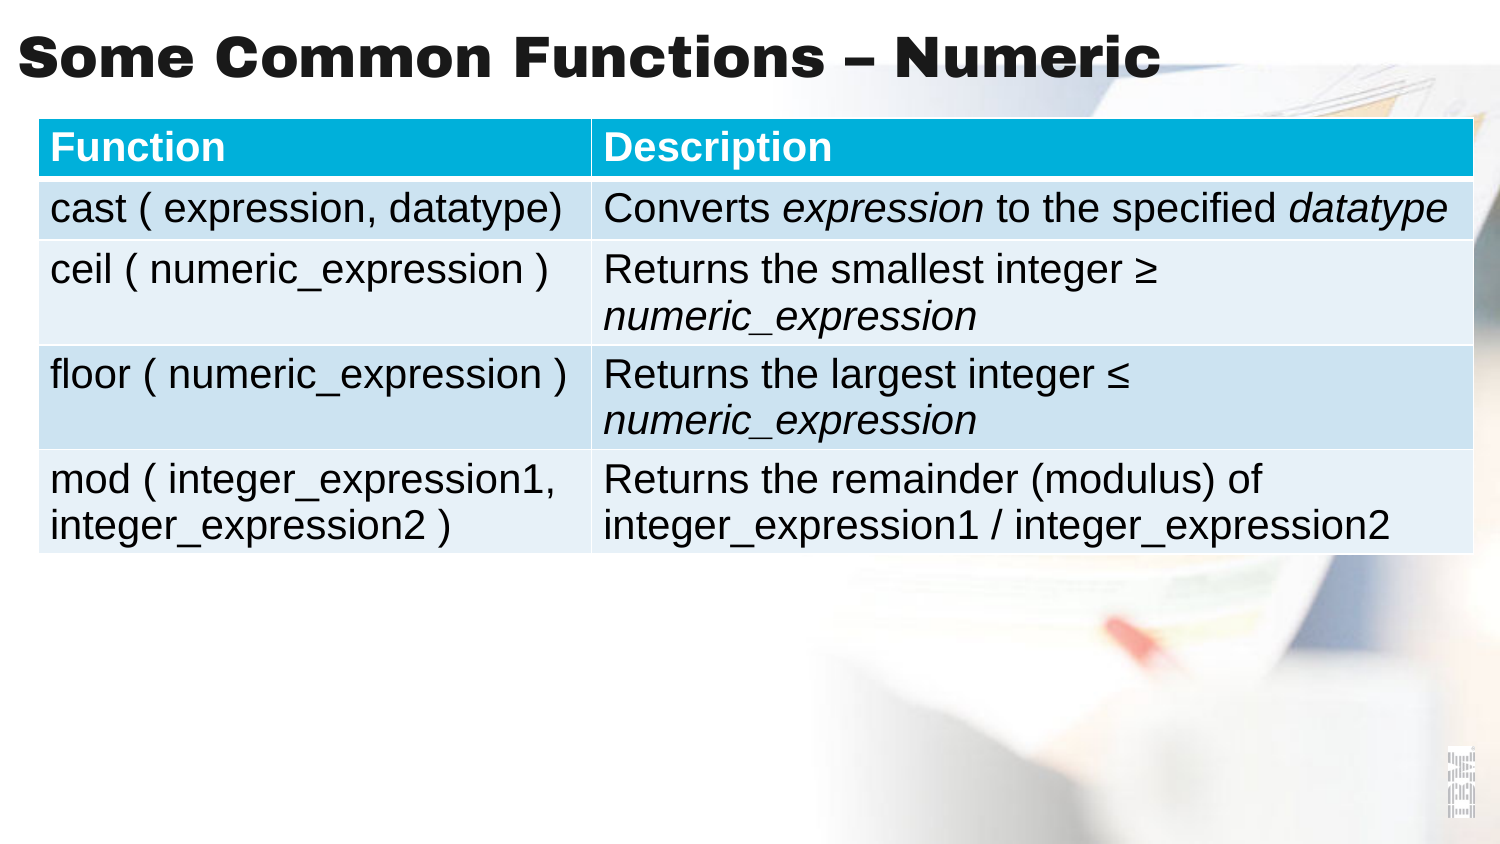

# Some Common Functions – Numeric
| Function | Description |
| --- | --- |
| cast ( expression, datatype) | Converts expression to the specified datatype |
| ceil ( numeric\_expression ) | Returns the smallest integer ≥ numeric\_expression |
| floor ( numeric\_expression ) | Returns the largest integer ≤ numeric\_expression |
| mod ( integer\_expression1, integer\_expression2 ) | Returns the remainder (modulus) of integer\_expression1 / integer\_expression2 |